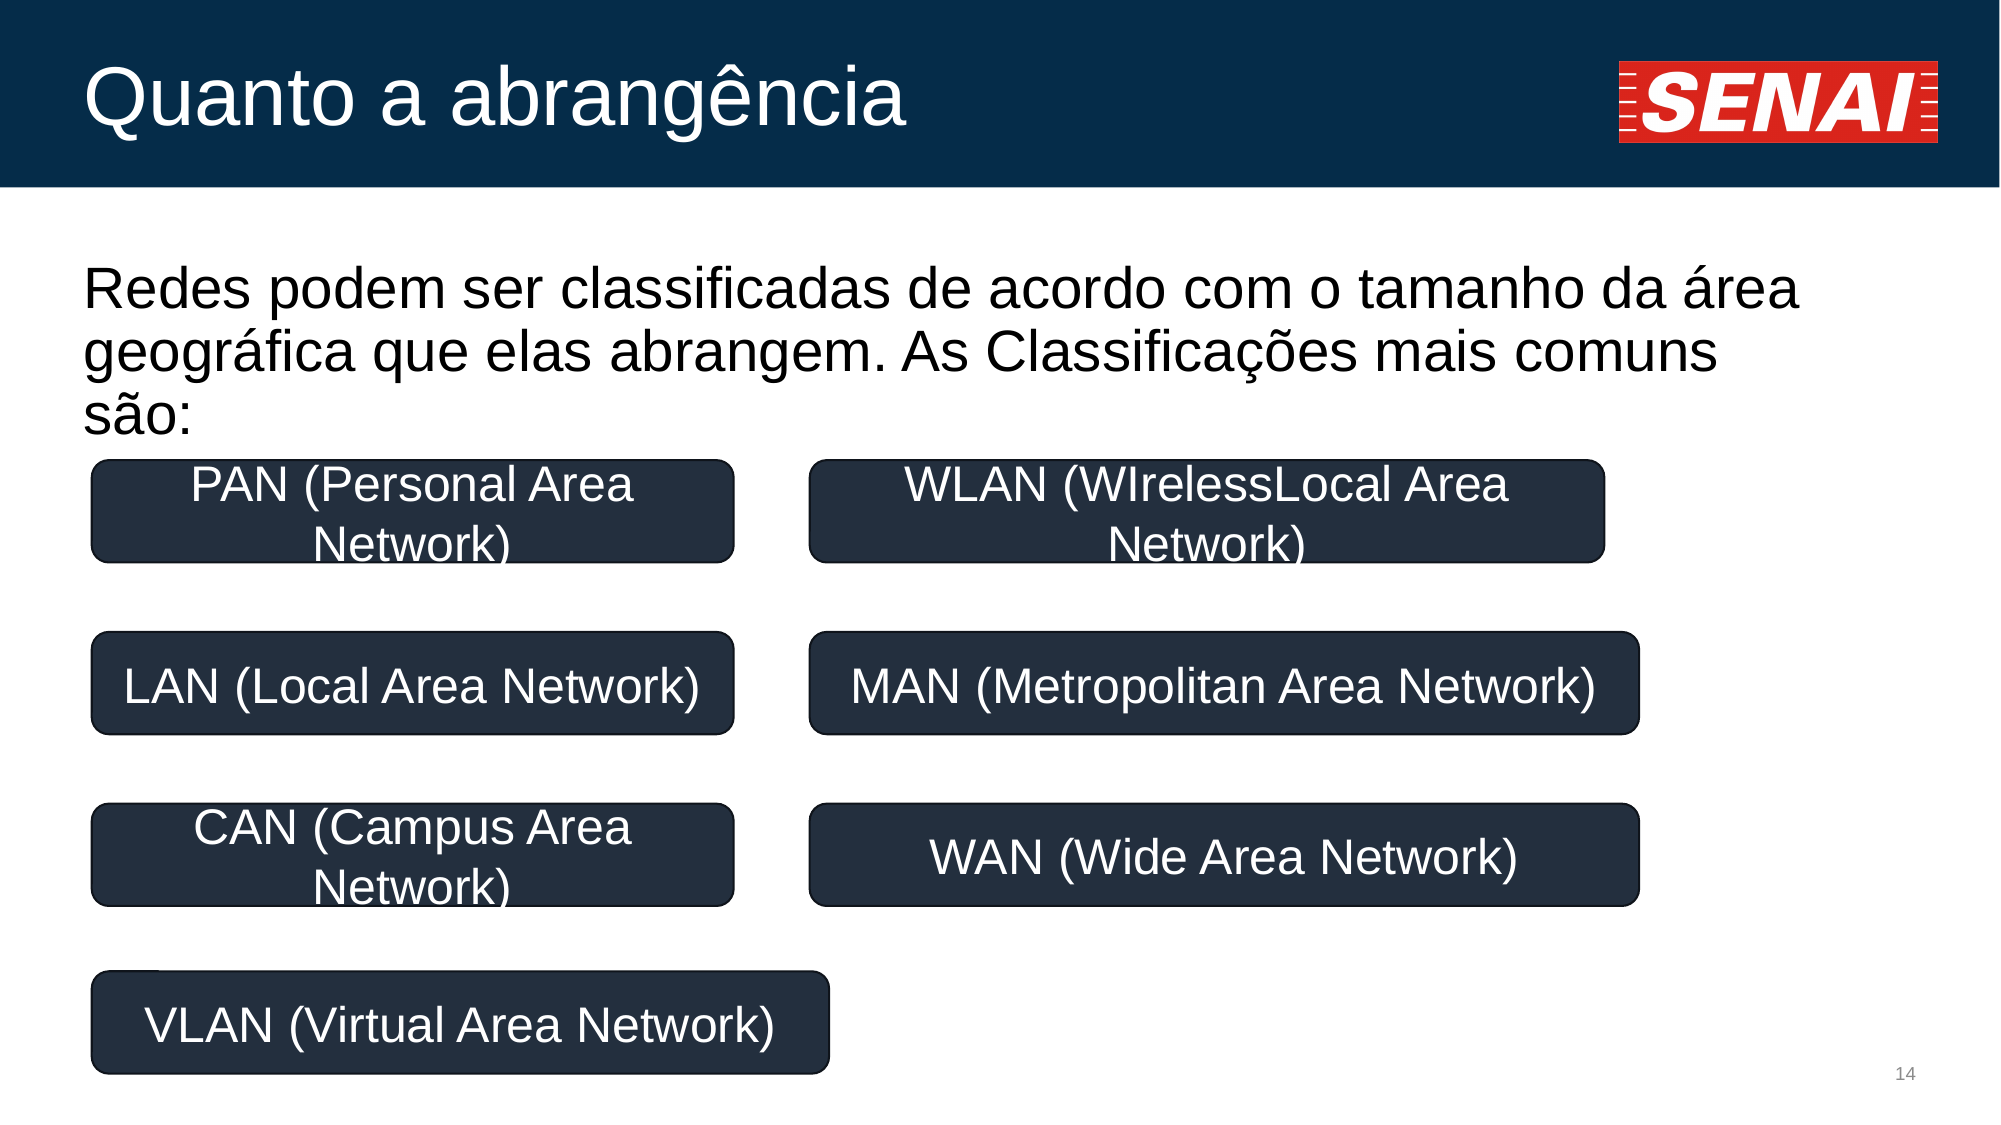

# Quanto a abrangência
Redes podem ser classificadas de acordo com o tamanho da área geográfica que elas abrangem. As Classificações mais comuns são:

WLAN (WIrelessLocal Area Network)
PAN (Personal Area Network)
LAN (Local Area Network)
MAN (Metropolitan Area Network)
CAN (Campus Area Network)
WAN (Wide Area Network)
VLAN (Virtual Area Network)
14